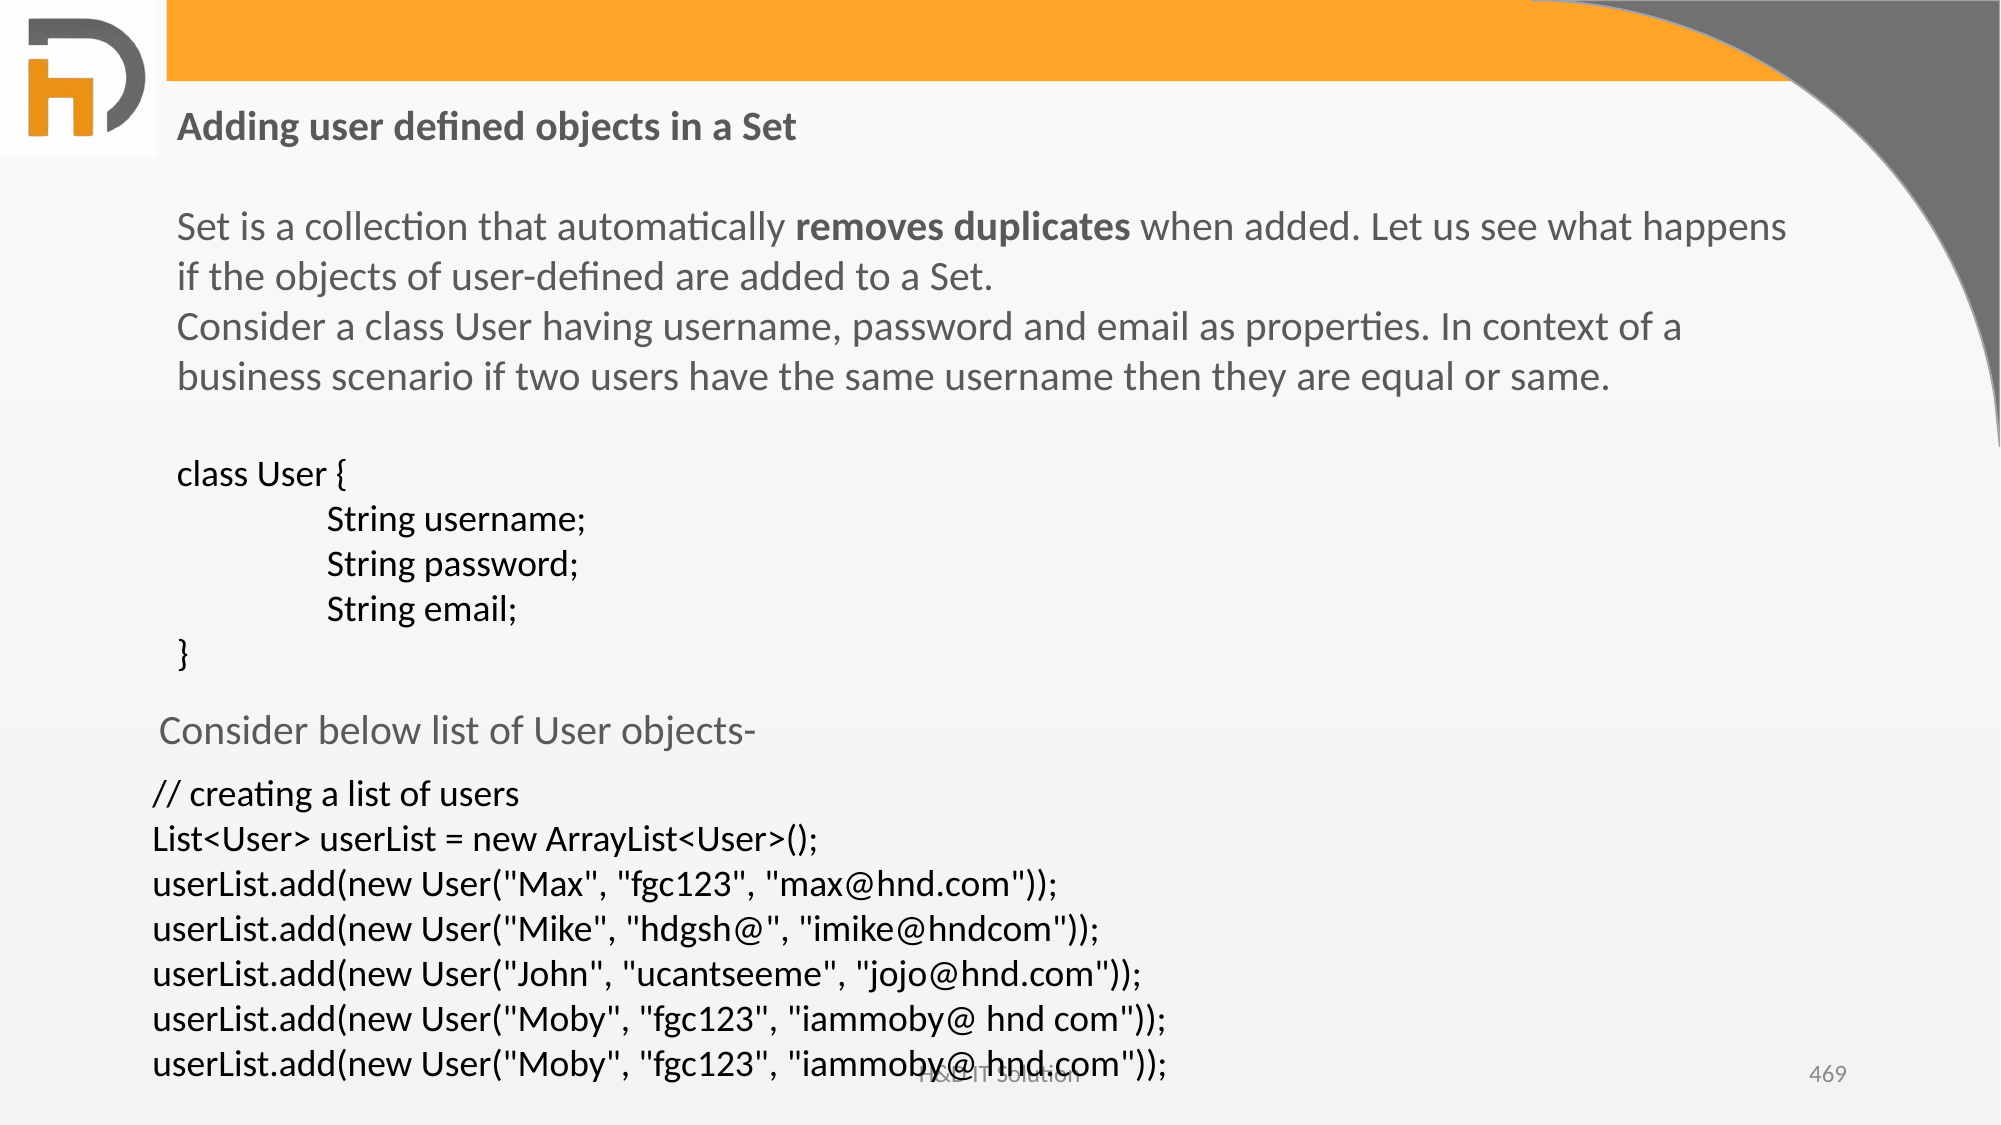

Adding user defined objects in a Set

Set is a collection that automatically removes duplicates when added. Let us see what happens if the objects of user-defined are added to a Set.
Consider a class User having username, password and email as properties. In context of a business scenario if two users have the same username then they are equal or same.
class User {
	String username;
	String password;
	String email;
}
Consider below list of User objects-
// creating a list of users
List<User> userList = new ArrayList<User>();
userList.add(new User("Max", "fgc123", "max@hnd.com"));
userList.add(new User("Mike", "hdgsh@", "imike@hndcom"));
userList.add(new User("John", "ucantseeme", "jojo@hnd.com"));
userList.add(new User("Moby", "fgc123", "iammoby@ hnd com"));
userList.add(new User("Moby", "fgc123", "iammoby@ hnd.com"));
H&D IT Solution
469